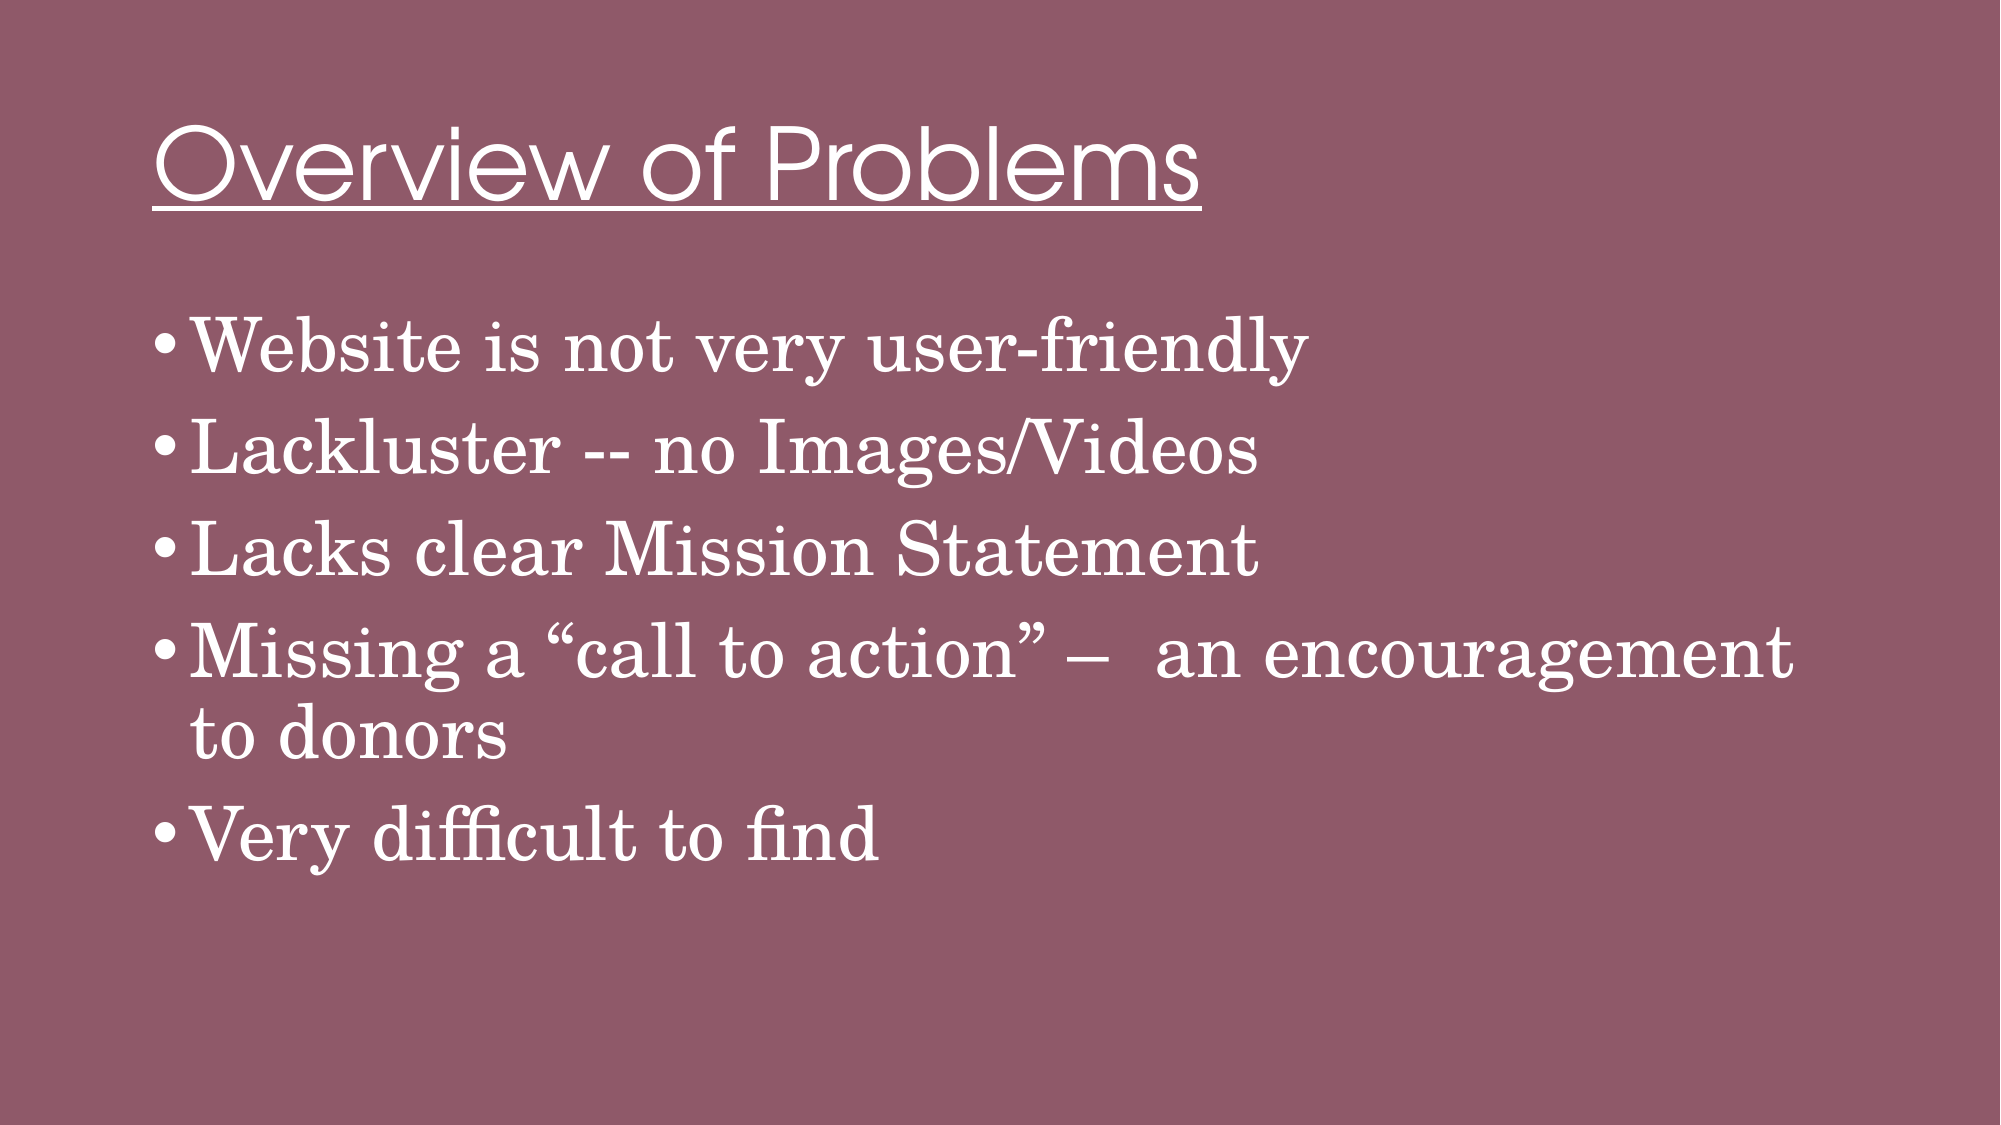

# Overview of Problems
Website is not very user-friendly​​
Lackluster -- no Images/Videos​​
Lacks clear Mission Statement​​
Missing a “call to action” –  an encouragement to donors​​
Very difficult to find